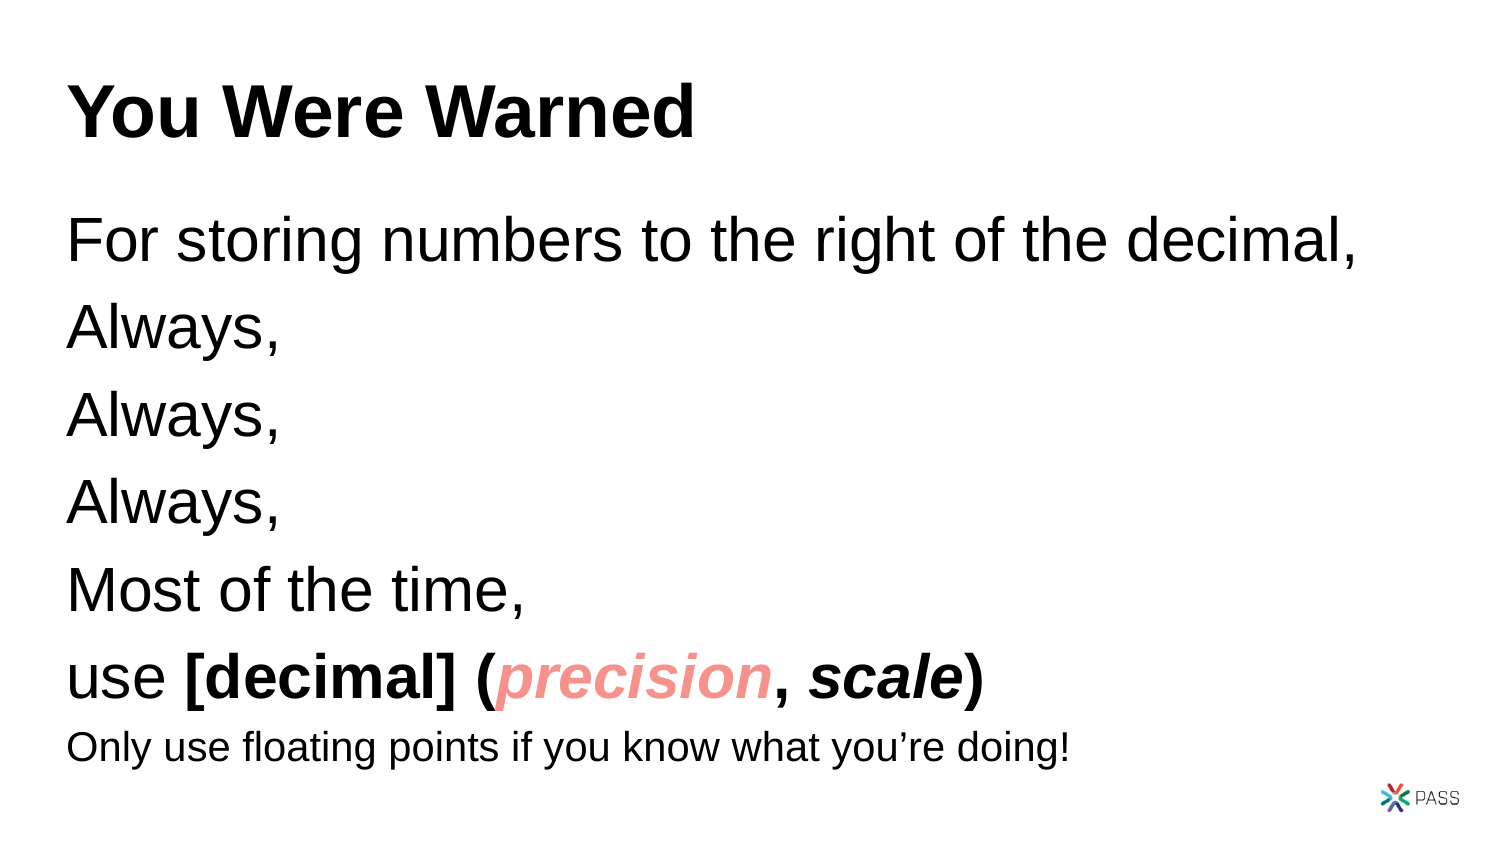

# You Were Warned
For storing numbers to the right of the decimal,
Always,
Always,
Always,
Most of the time,
use [decimal] (precision, scale)
Only use floating points if you know what you’re doing!